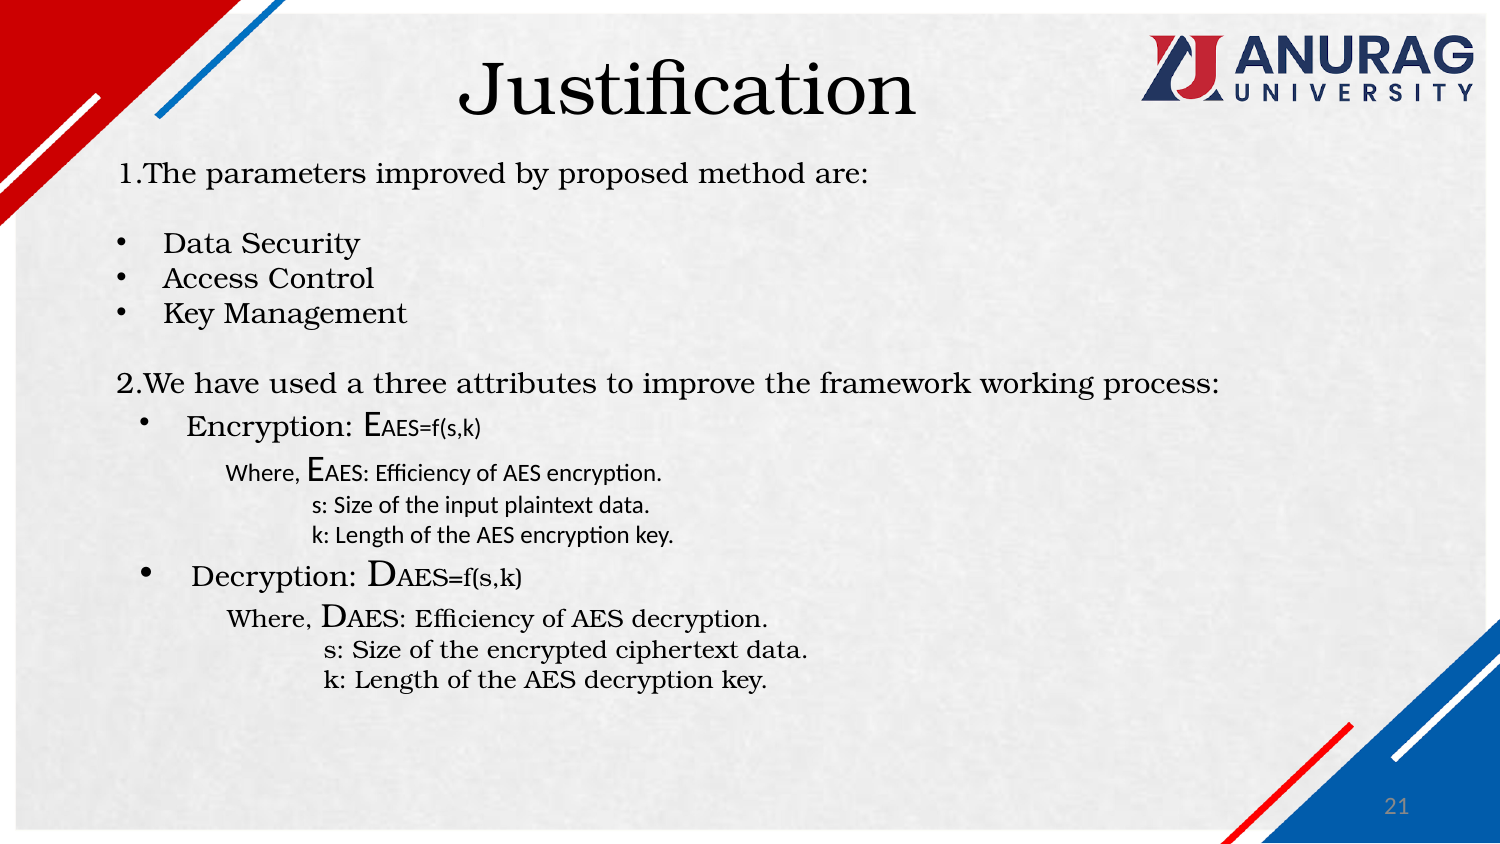

# Justification
1.The parameters improved by proposed method are:

Data Security
Access Control
Key Management

2.We have used a three attributes to improve the framework working process:
Encryption: EAES=f(s,k)
               Where, EAES: Efficiency of AES encryption.
                              s: Size of the input plaintext data.
                              k: Length of the AES encryption key.
Decryption: DAES=f(s,k)
           Where, DAES: Efficiency of AES decryption.
                       s: Size of the encrypted ciphertext data.
                       k: Length of the AES decryption key.

21